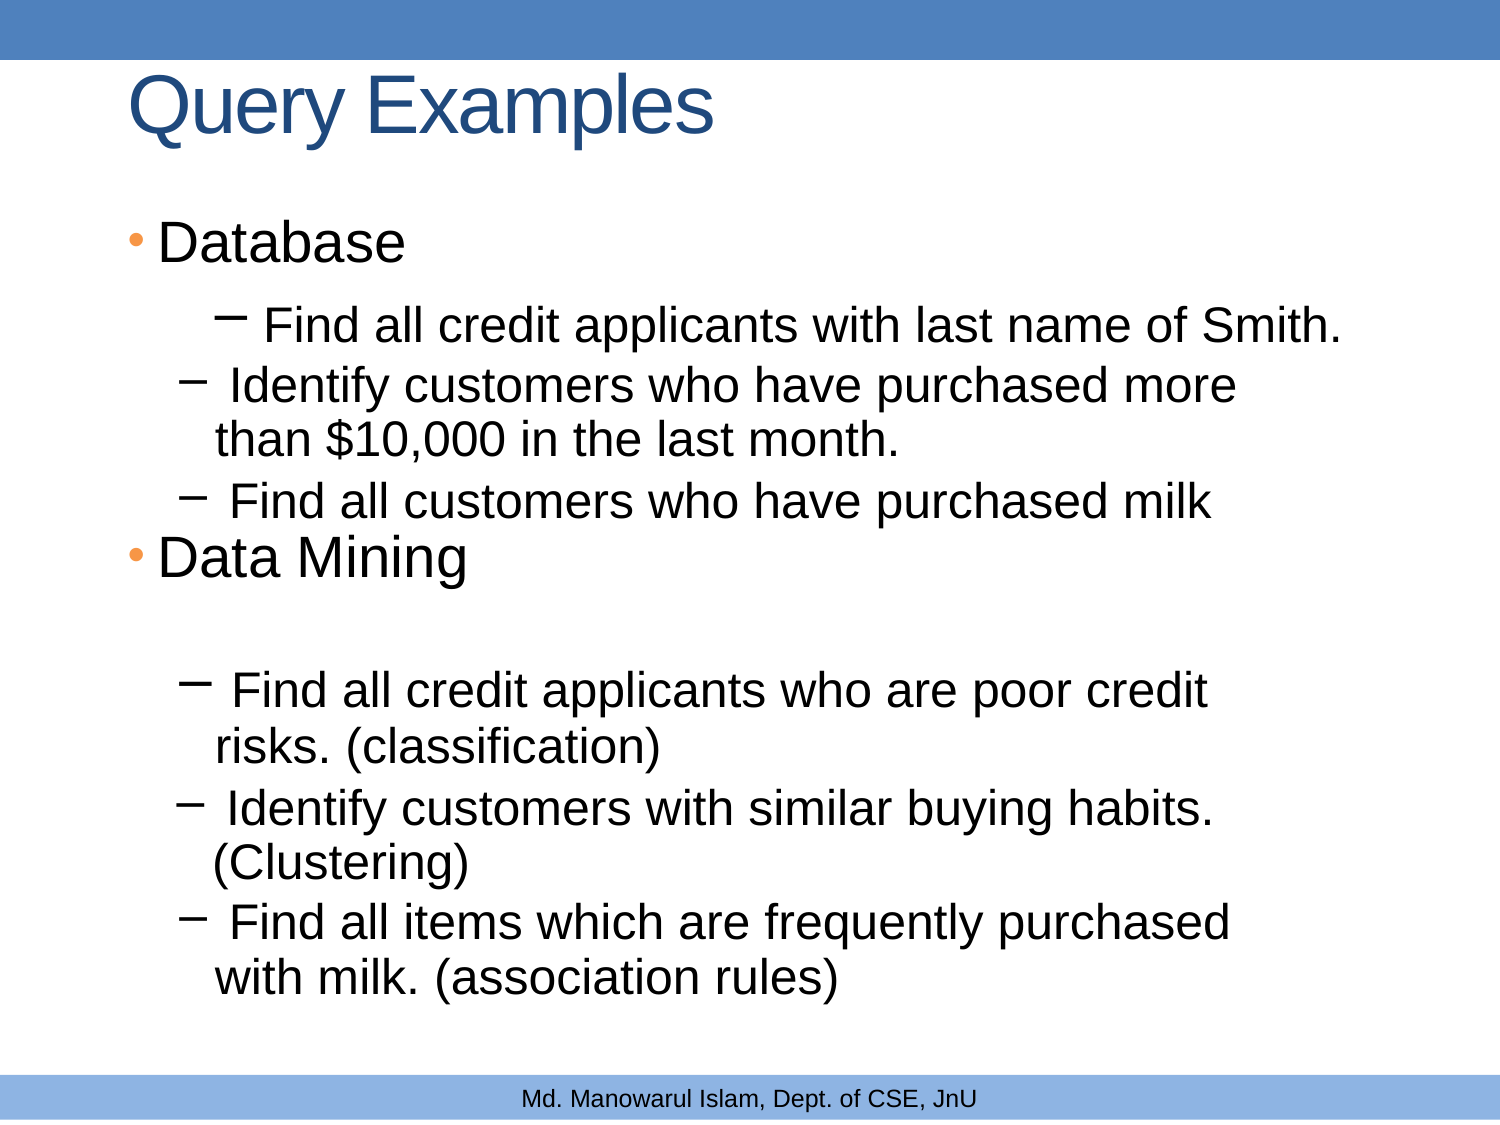

# Query Examples
Database

Data Mining
 Find all credit applicants with last name of Smith.
 Identify customers who have purchased more than $10,000 in the last month.
 Find all customers who have purchased milk
 Find all credit applicants who are poor credit risks. (classification)
 Identify customers with similar buying habits. (Clustering)
 Find all items which are frequently purchased with milk. (association rules)